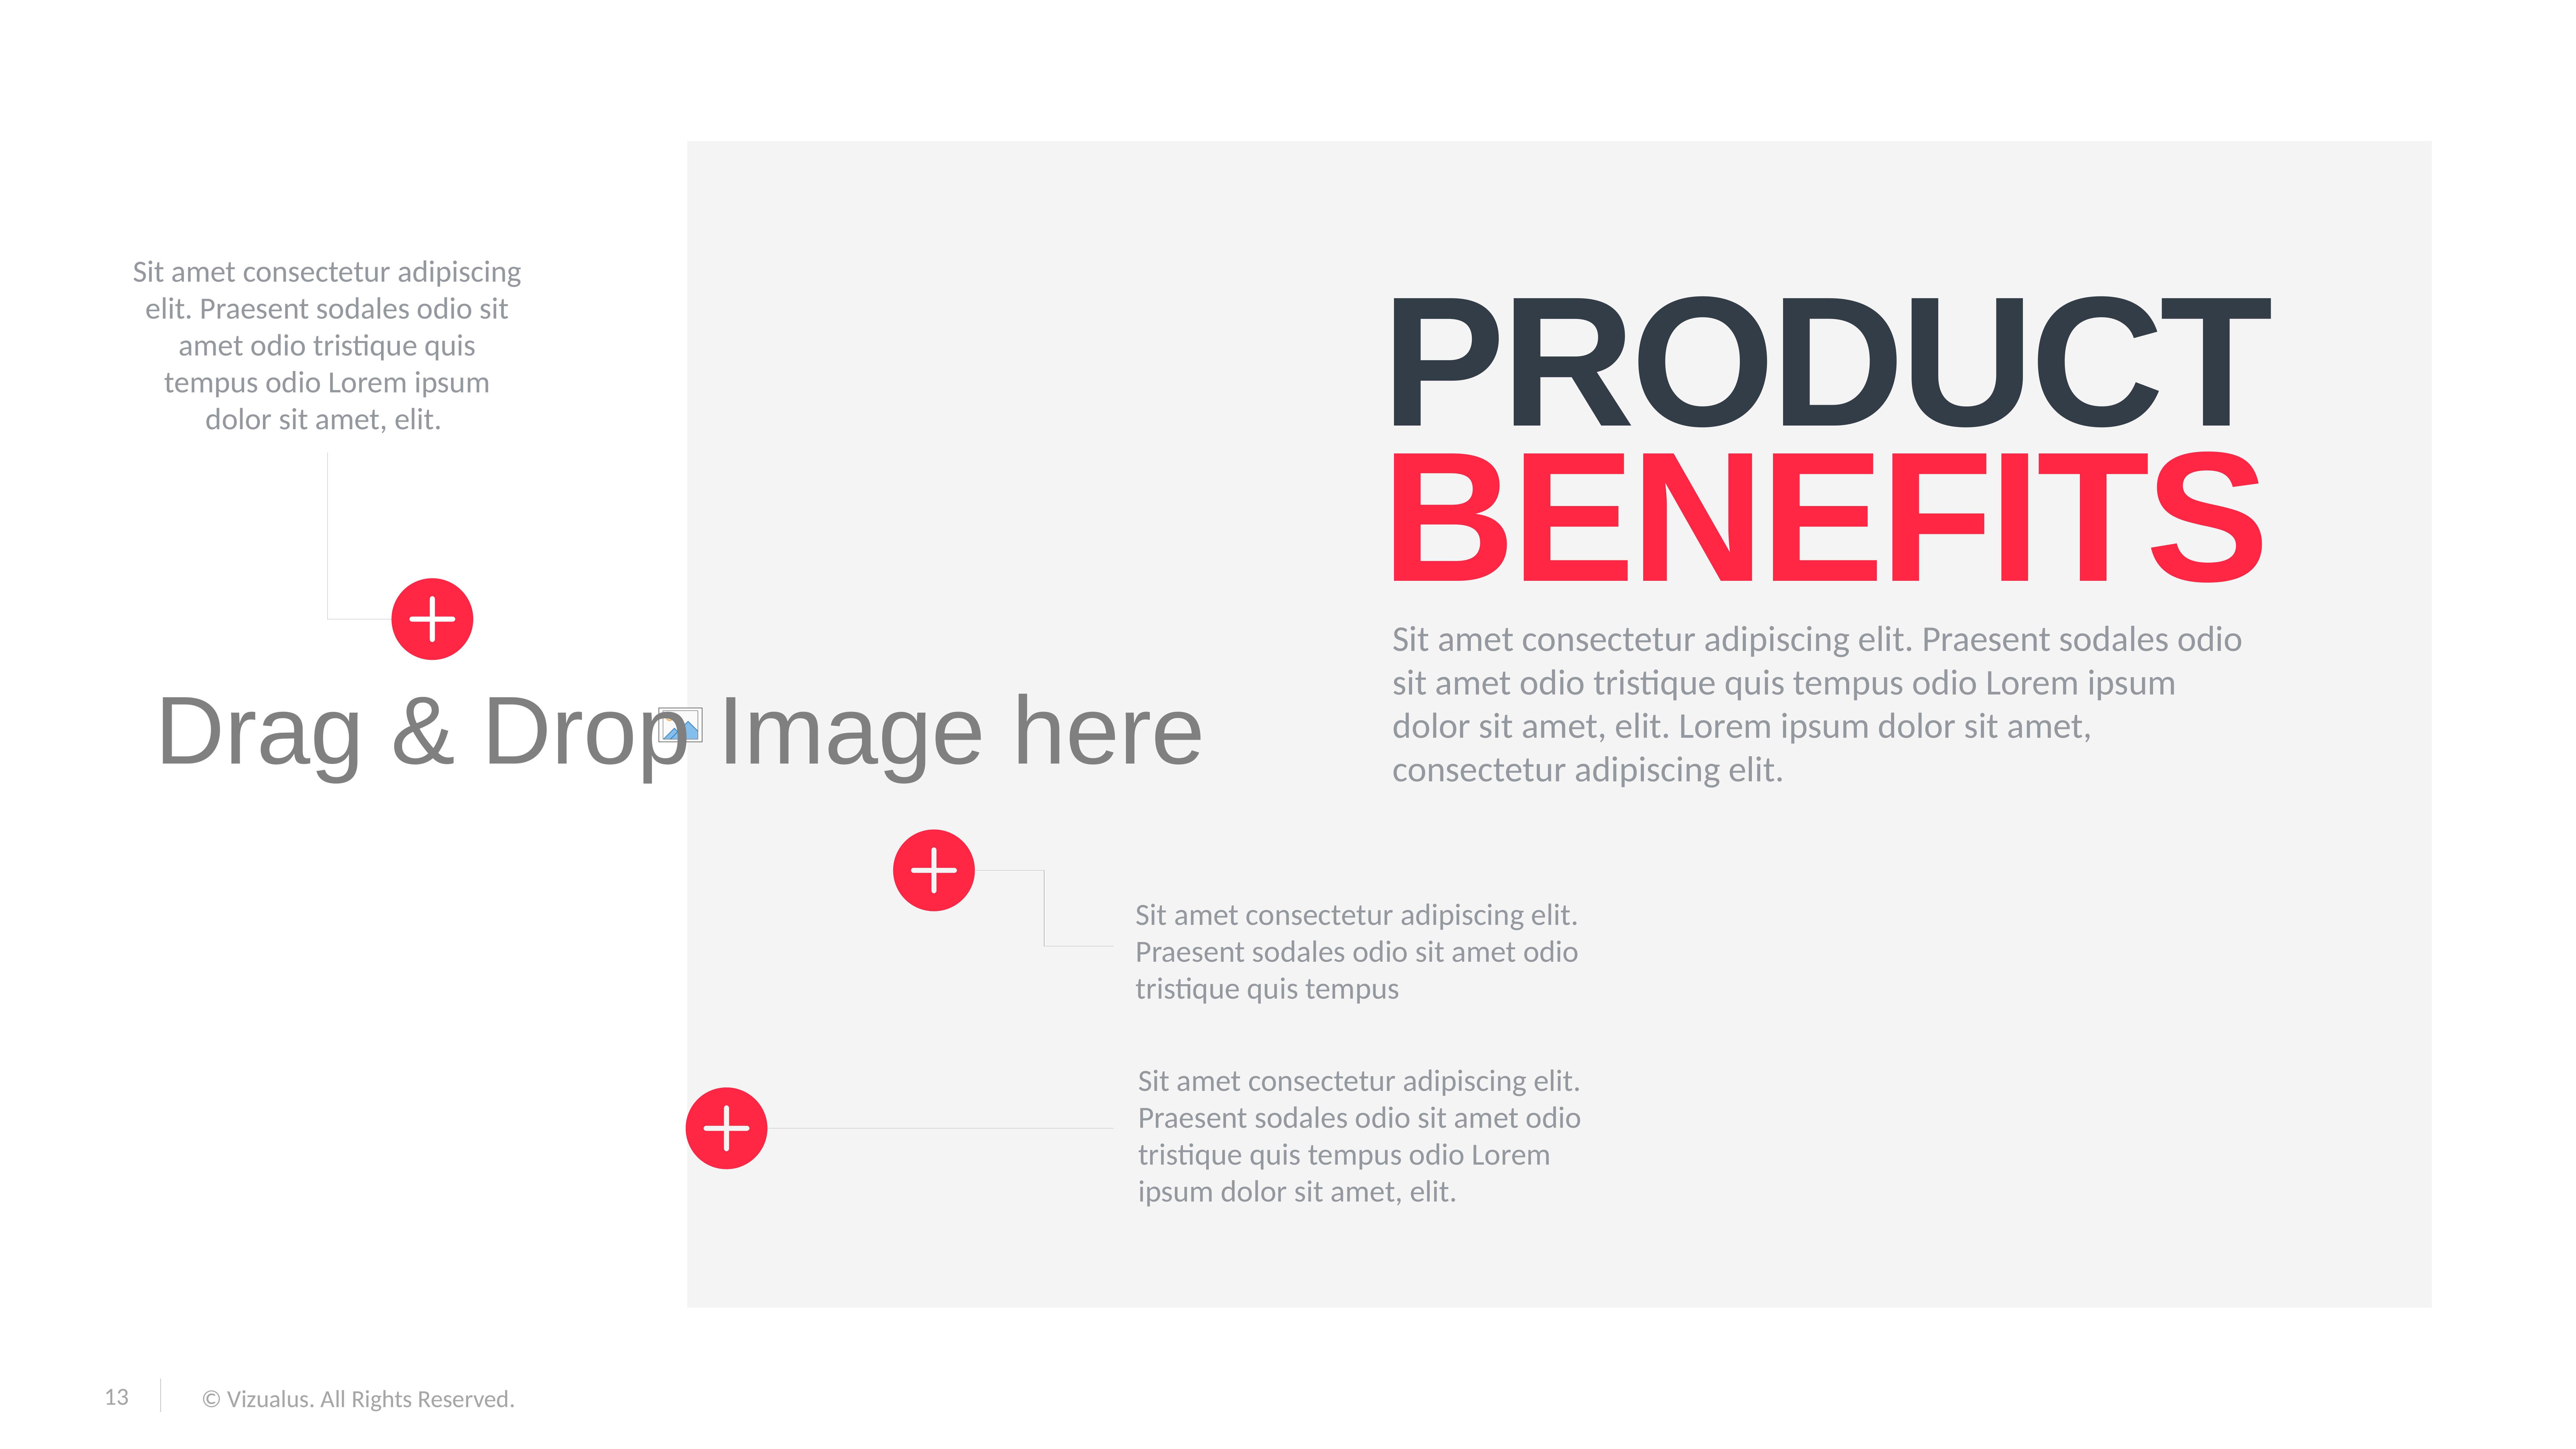

Sit amet consectetur adipiscing elit. Praesent sodales odio sit amet odio tristique quis tempus odio Lorem ipsum dolor sit amet, elit.
PRODUCT BENEFITS

Sit amet consectetur adipiscing elit. Praesent sodales odio sit amet odio tristique quis tempus odio Lorem ipsum dolor sit amet, elit. Lorem ipsum dolor sit amet, consectetur adipiscing elit.

Sit amet consectetur adipiscing elit. Praesent sodales odio sit amet odio tristique quis tempus
Sit amet consectetur adipiscing elit. Praesent sodales odio sit amet odio tristique quis tempus odio Lorem ipsum dolor sit amet, elit.

© Vizualus. All Rights Reserved.
13